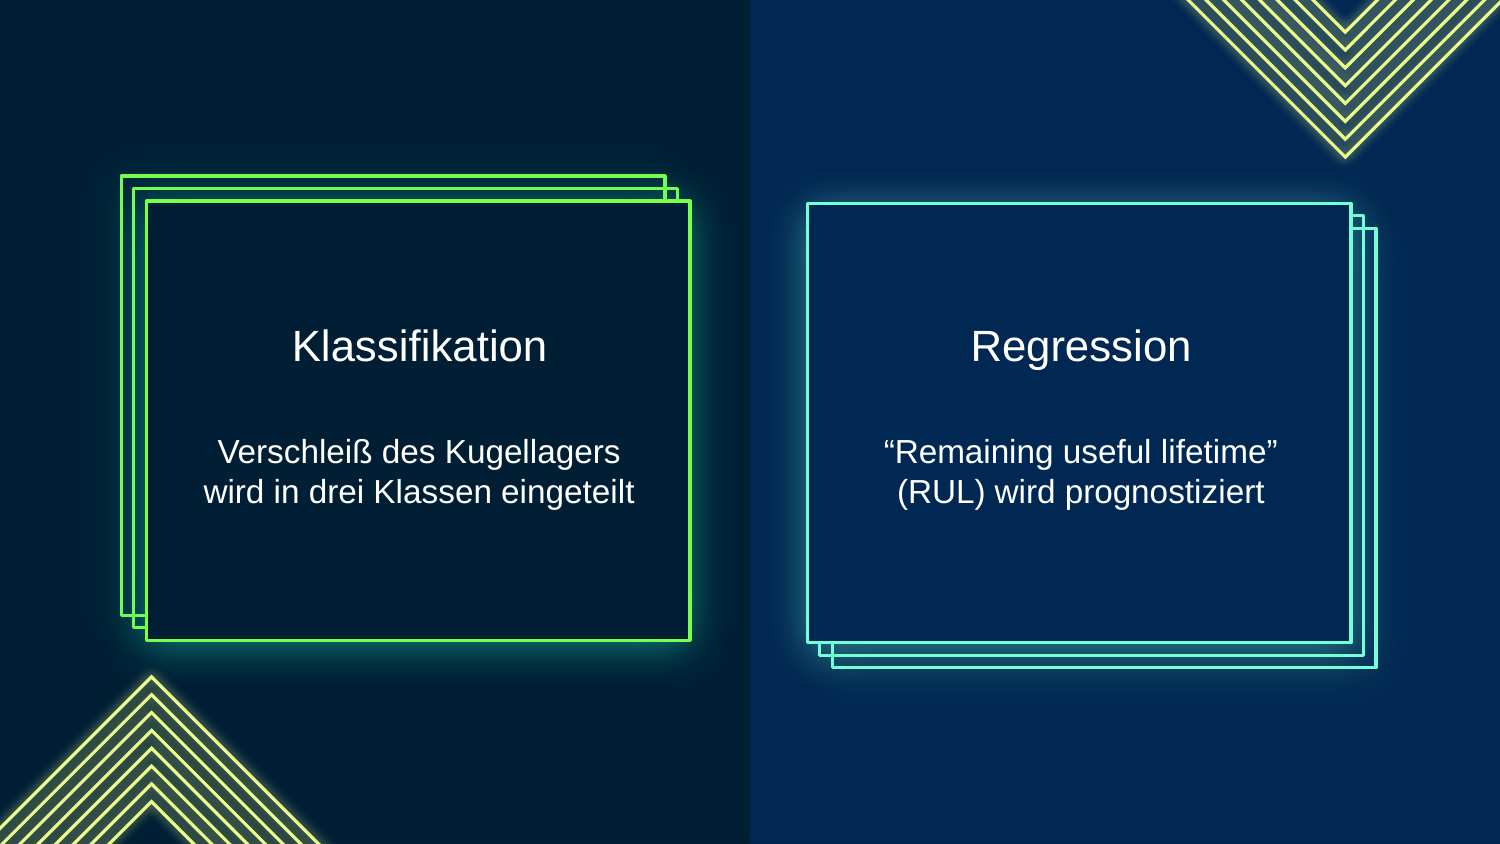

Klassifikation
# Regression
Verschleiß des Kugellagers wird in drei Klassen eingeteilt
“Remaining useful lifetime” (RUL) wird prognostiziert